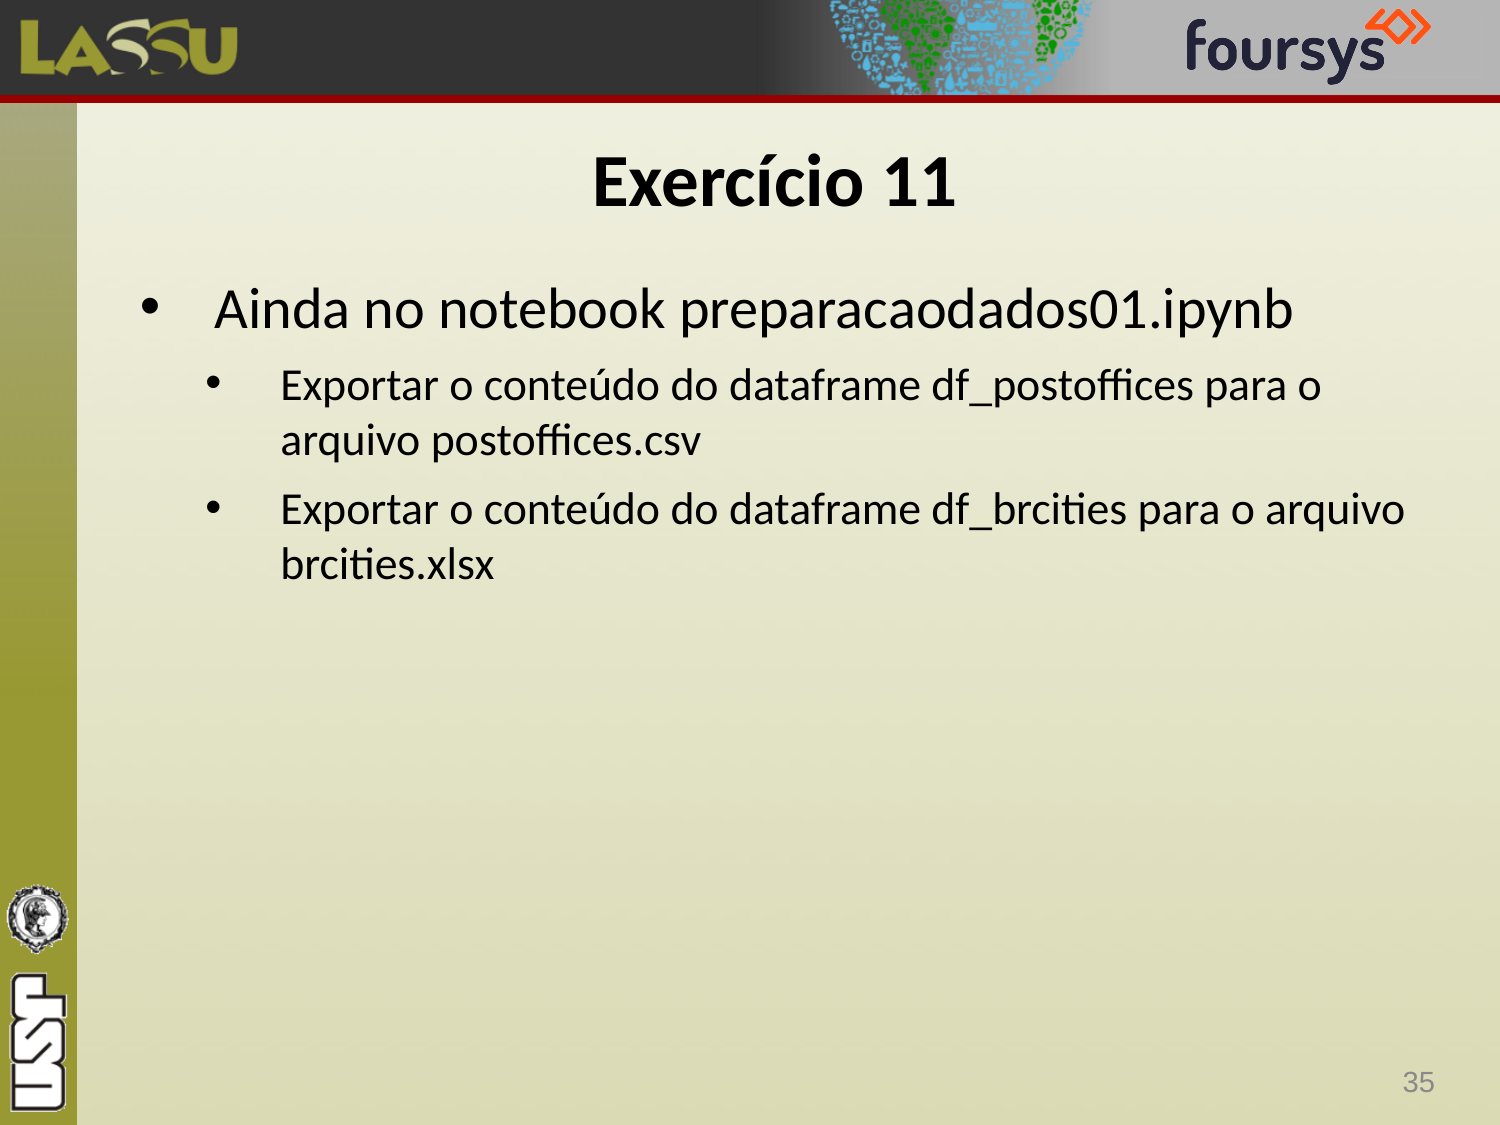

# Exercício 11
Ainda no notebook preparacaodados01.ipynb
Exportar o conteúdo do dataframe df_postoffices para o arquivo postoffices.csv
Exportar o conteúdo do dataframe df_brcities para o arquivo brcities.xlsx
35